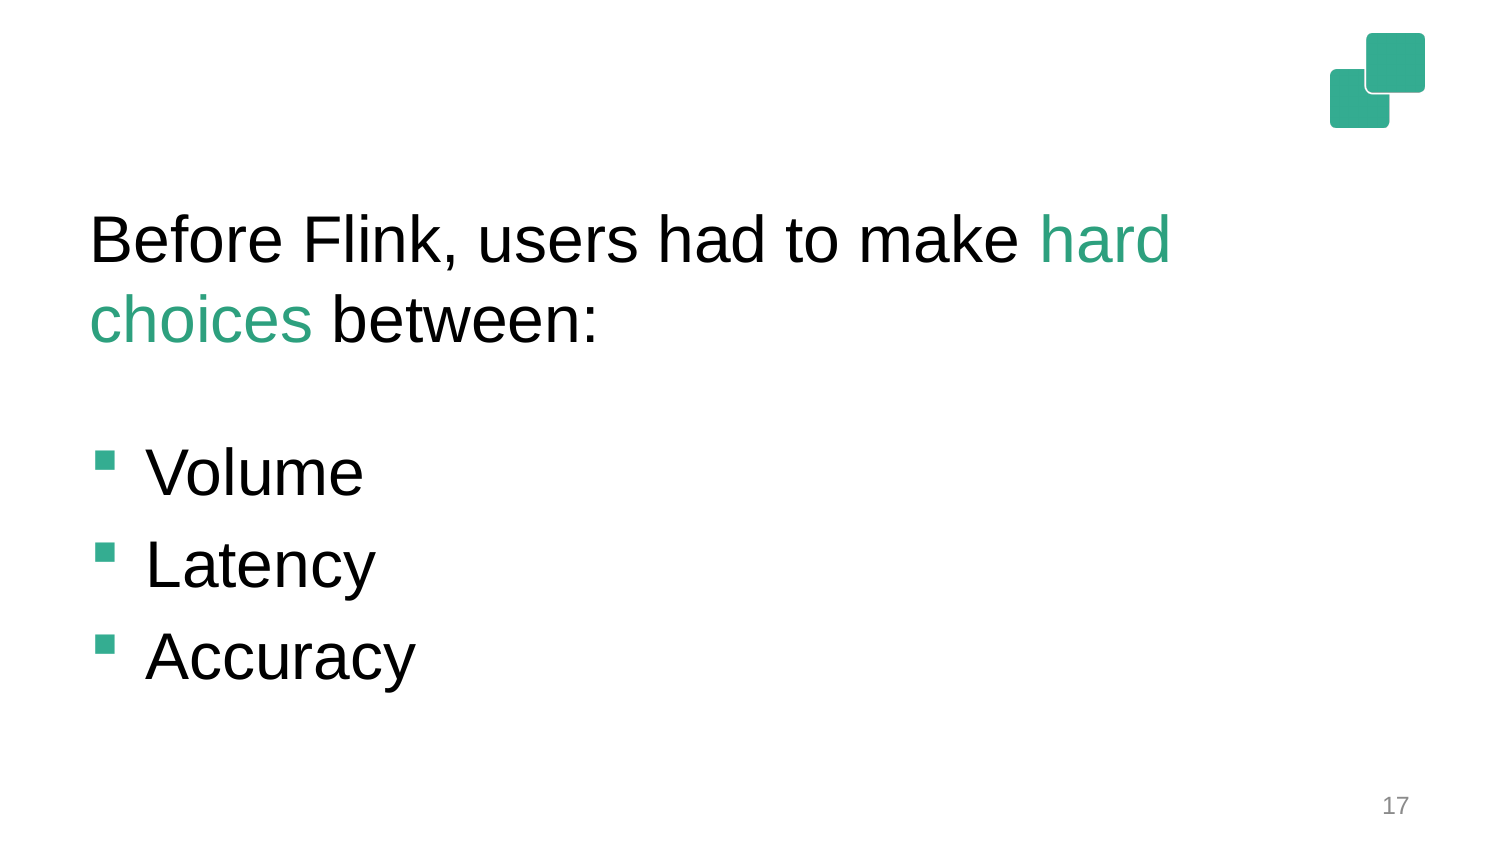

Before Flink, users had to make hard choices between:

Volume
Latency
Accuracy

17